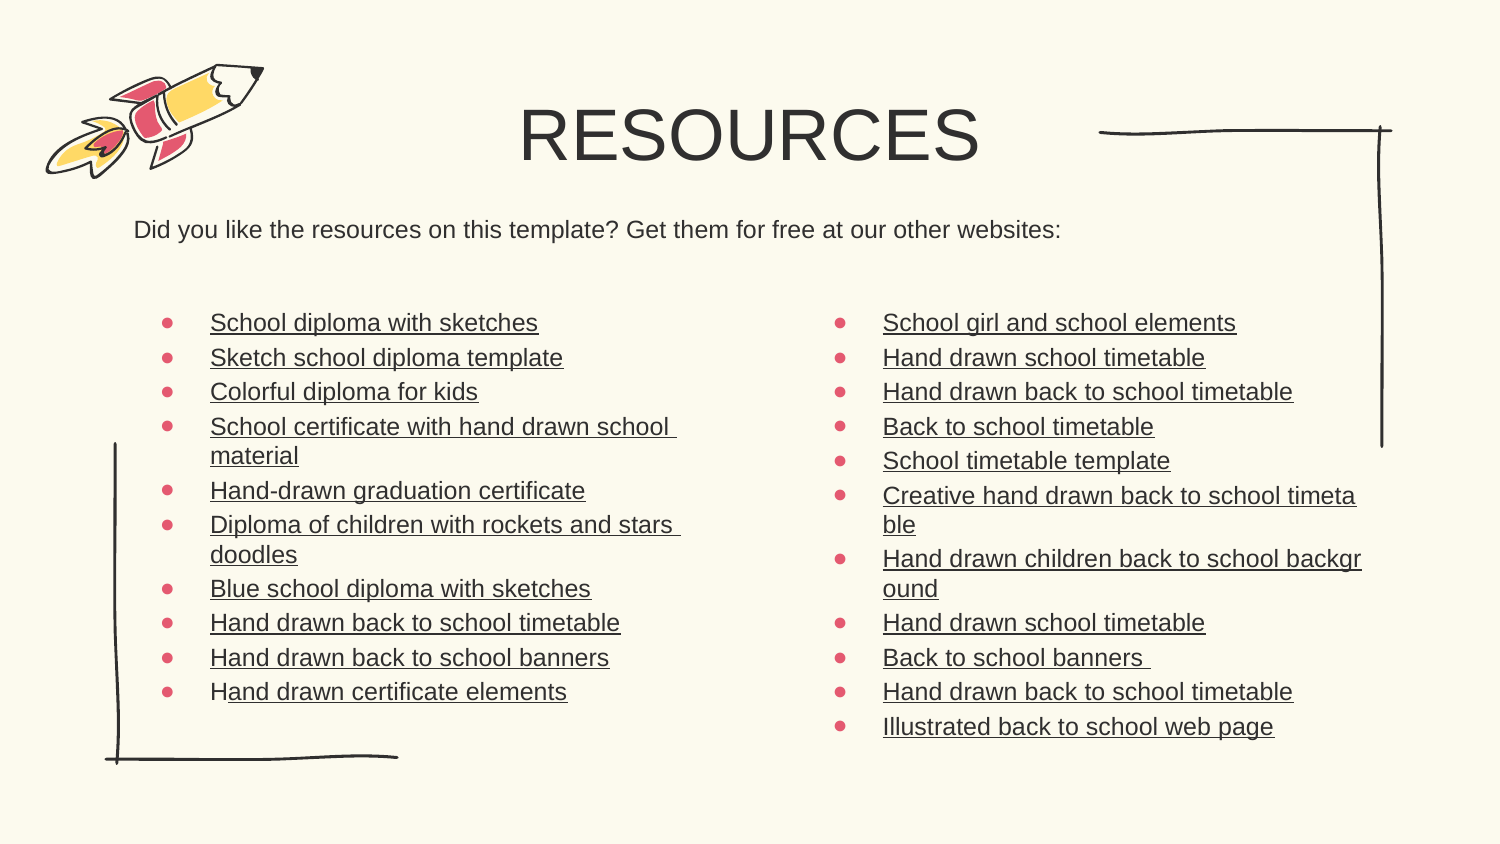

# RESOURCES
Did you like the resources on this template? Get them for free at our other websites:
School diploma with sketches
Sketch school diploma template
Colorful diploma for kids
School certificate with hand drawn school material
Hand-drawn graduation certificate
Diploma of children with rockets and stars doodles
Blue school diploma with sketches
Hand drawn back to school timetable
Hand drawn back to school banners
Hand drawn certificate elements
School girl and school elements
Hand drawn school timetable
Hand drawn back to school timetable
Back to school timetable
School timetable template
Creative hand drawn back to school timetable
Hand drawn children back to school background
Hand drawn school timetable
Back to school banners
Hand drawn back to school timetable
Illustrated back to school web page